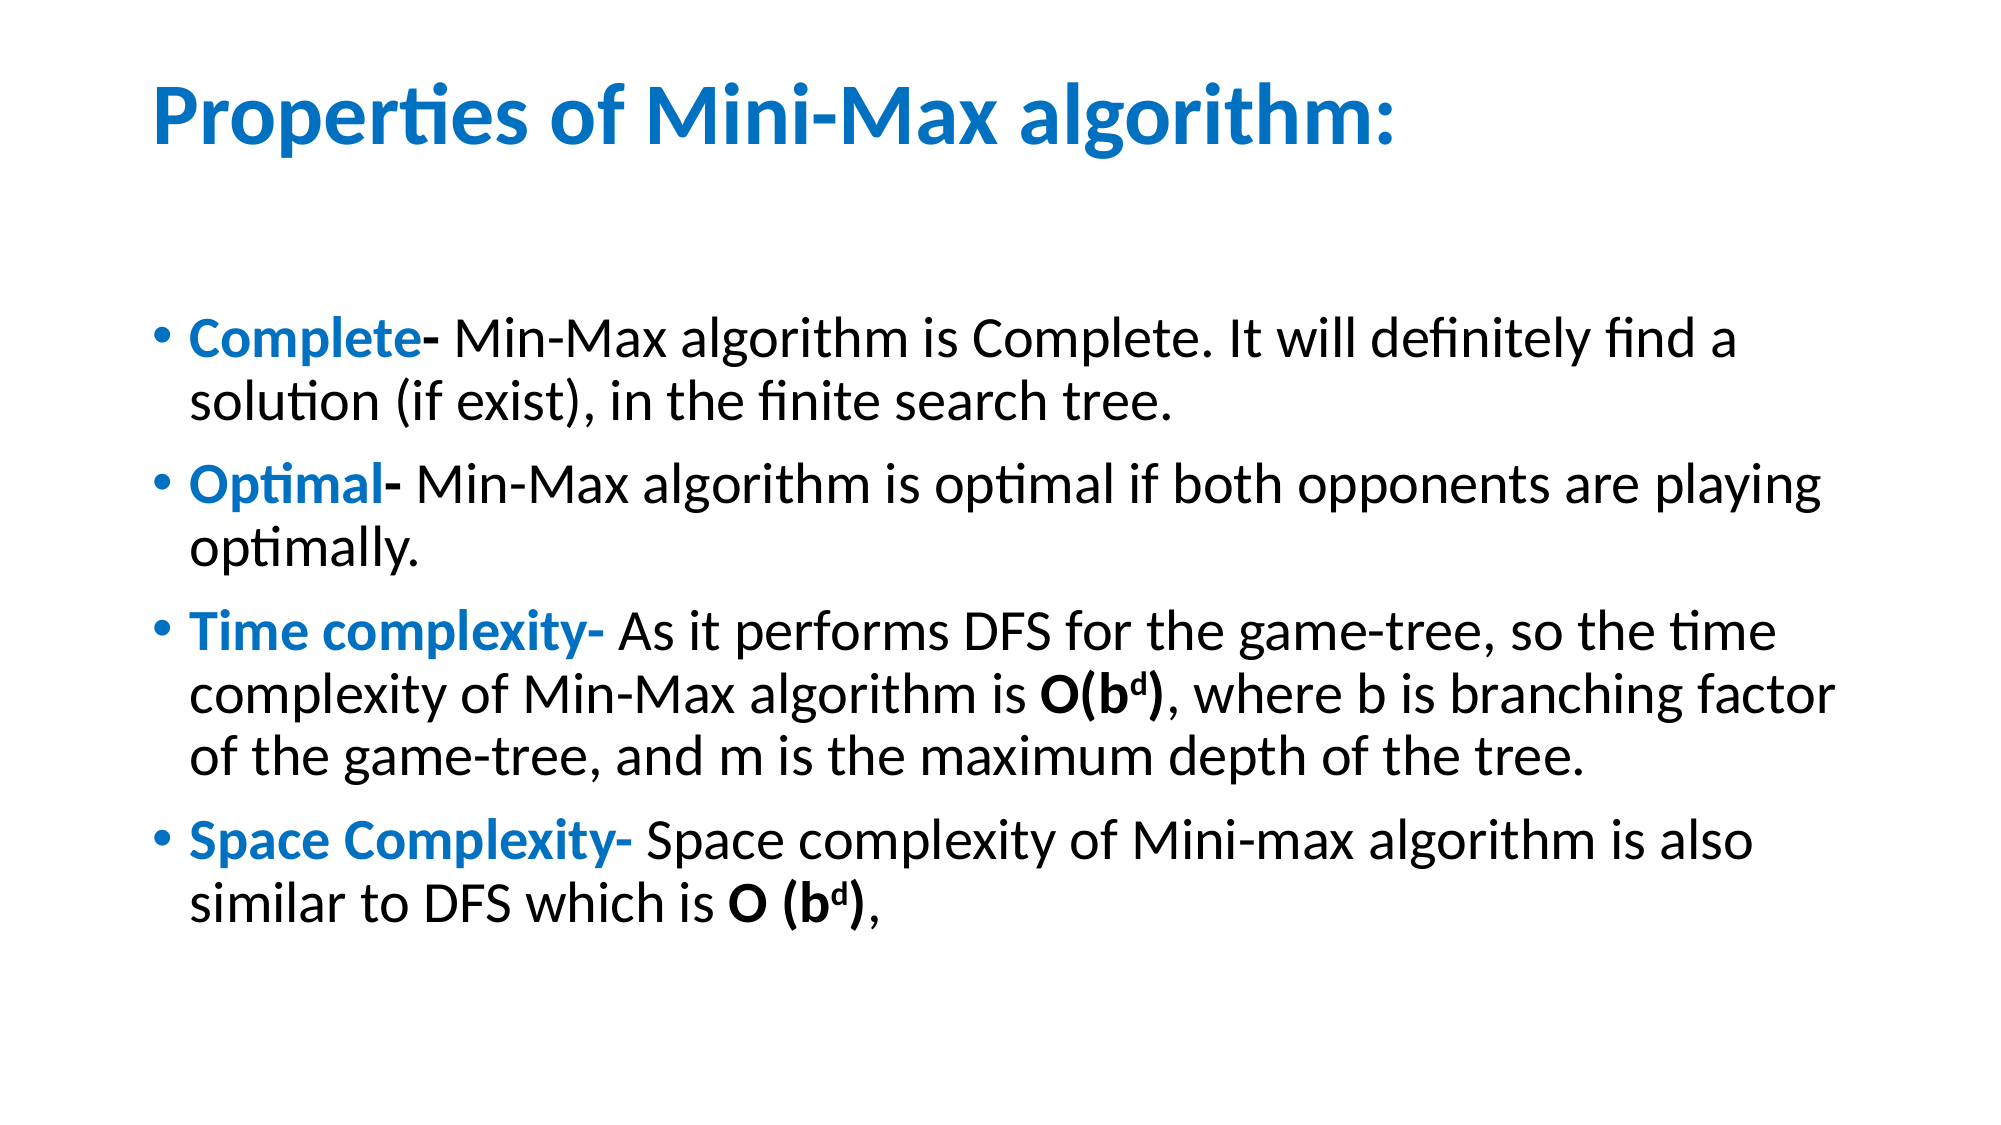

# Properties of Mini-Max algorithm:
Complete- Min-Max algorithm is Complete. It will definitely find a solution (if exist), in the finite search tree.
Optimal- Min-Max algorithm is optimal if both opponents are playing optimally.
Time complexity- As it performs DFS for the game-tree, so the time complexity of Min-Max algorithm is O(bd), where b is branching factor of the game-tree, and m is the maximum depth of the tree.
Space Complexity- Space complexity of Mini-max algorithm is also similar to DFS which is O (bd),